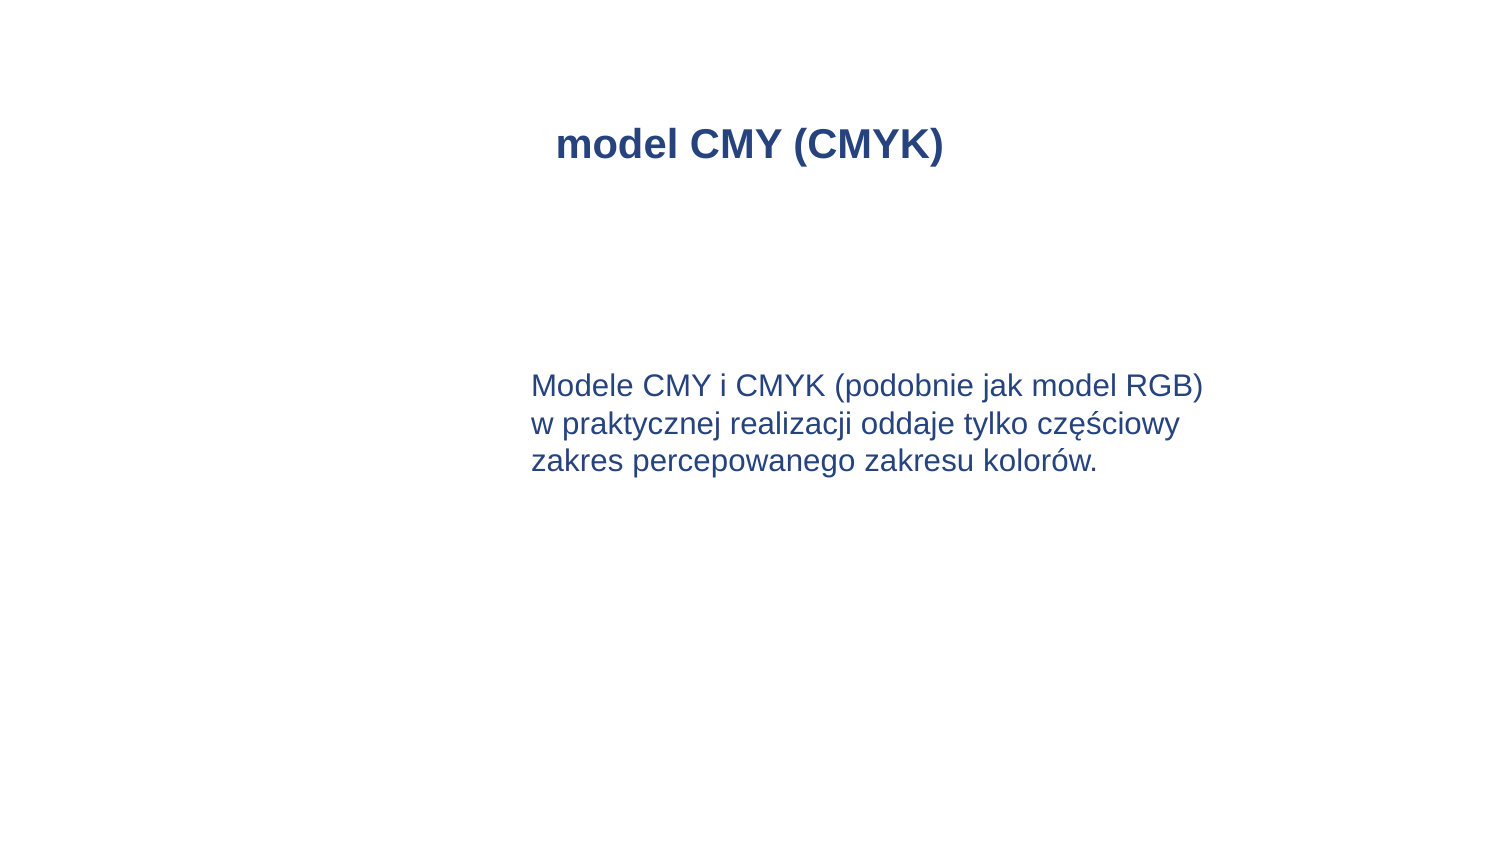

# model CMY (CMYK)
Modele CMY i CMYK (podobnie jak model RGB) w praktycznej realizacji oddaje tylko częściowy zakres percepowanego zakresu kolorów.